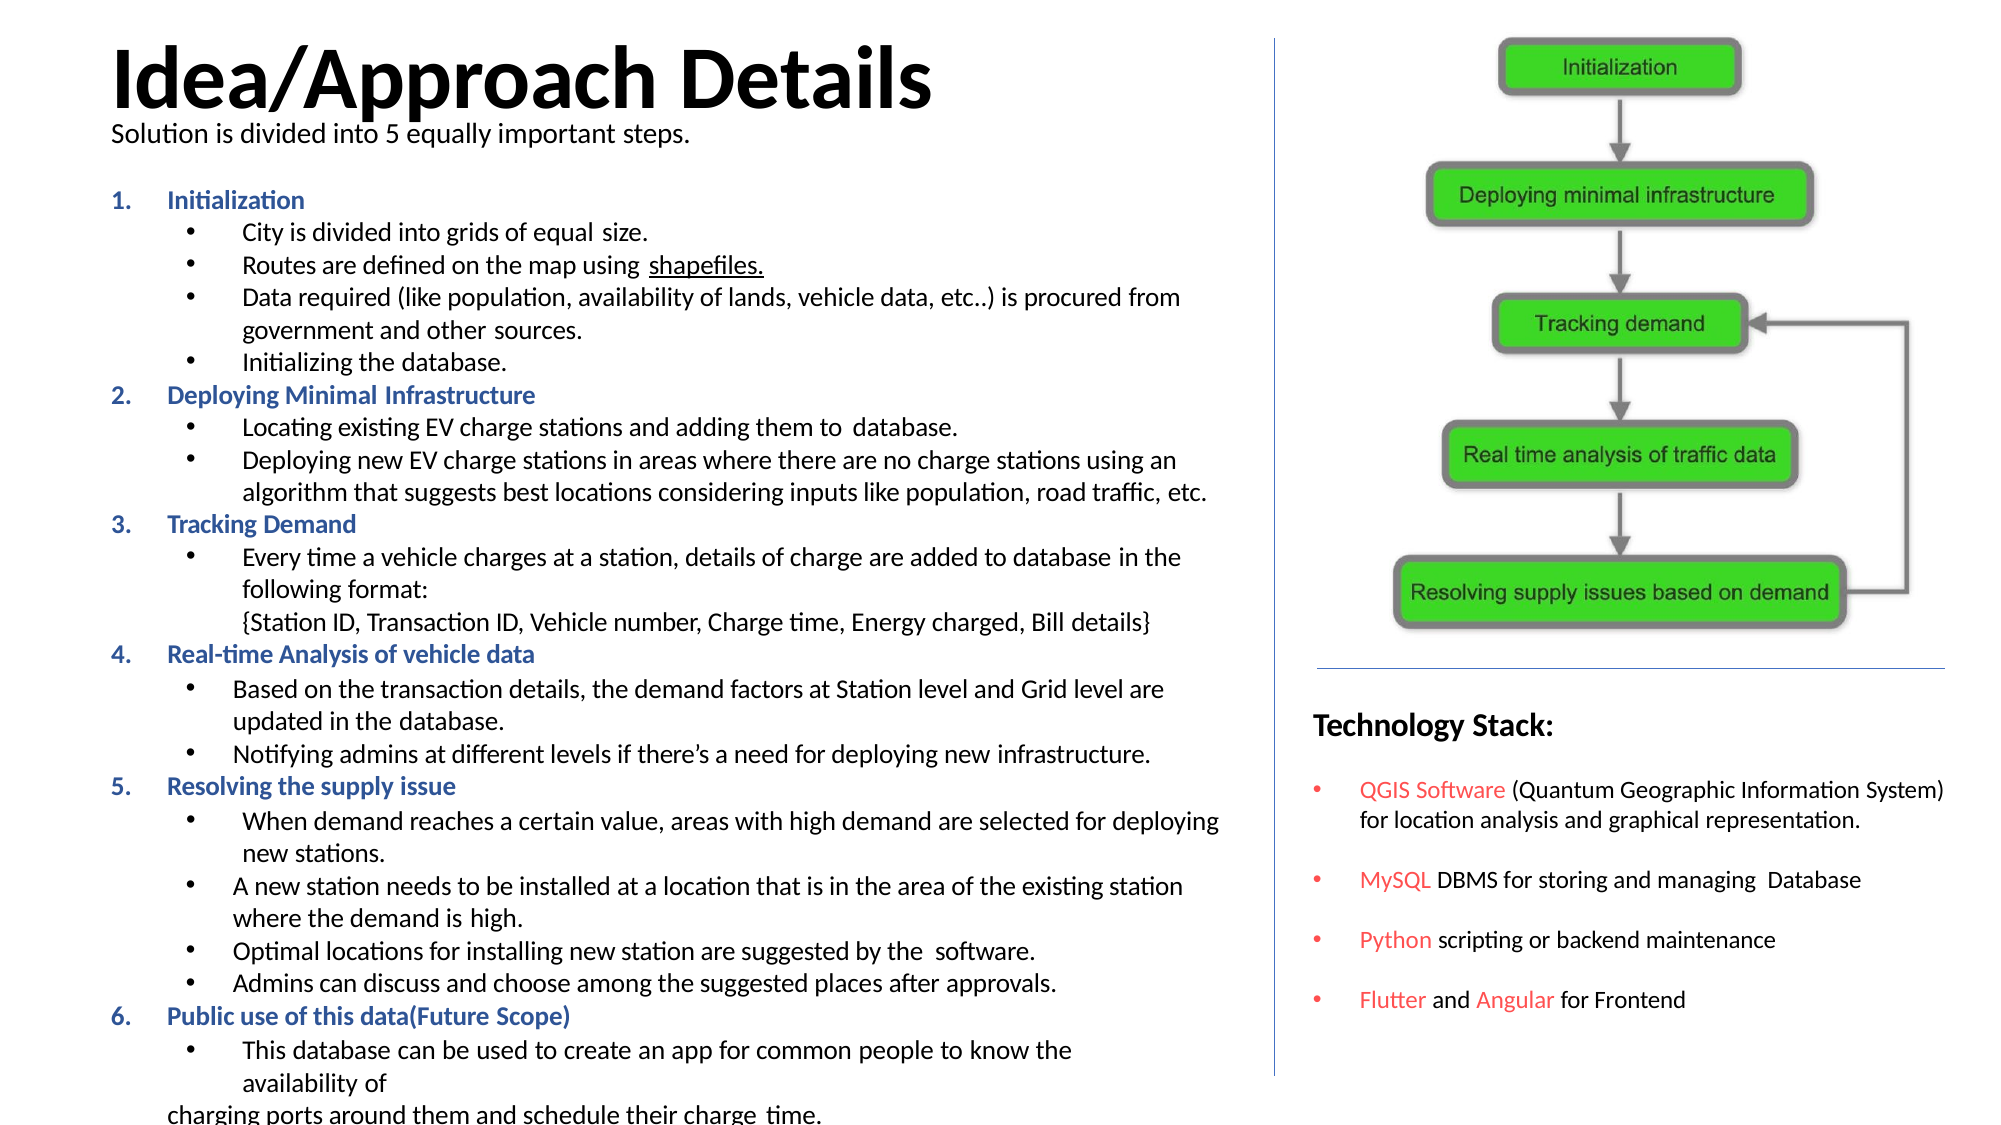

# Idea/Approach Details

Solution is divided into 5 equally important steps.

Initialization
City is divided into grids of equal size.
Routes are defined on the map using shapefiles.
Data required (like population, availability of lands, vehicle data, etc..) is procured from government and other sources.
Initializing the database.
Deploying Minimal Infrastructure
Locating existing EV charge stations and adding them to database.
Deploying new EV charge stations in areas where there are no charge stations using an  algorithm that suggests best locations considering inputs like population, road traffic, etc.
Tracking Demand
Every time a vehicle charges at a station, details of charge are added to database in the
following format:
{Station ID, Transaction ID, Vehicle number, Charge time, Energy charged, Bill details}
Real-time Analysis of vehicle data
Based on the transaction details, the demand factors at Station level and Grid level are updated in the database.
Notifying admins at different levels if there’s a need for deploying new infrastructure.
Resolving the supply issue
When demand reaches a certain value, areas with high demand are selected for deploying new stations.
A new station needs to be installed at a location that is in the area of the existing station  where the demand is high.
Optimal locations for installing new station are suggested by the software.
Admins can discuss and choose among the suggested places after approvals.
Public use of this data(Future Scope)
This database can be used to create an app for common people to know the availability of
charging ports around them and schedule their charge time.

Technology Stack:
QGIS Software (Quantum Geographic Information System)  for location analysis and graphical representation.
MySQL DBMS for storing and managing  Database
Python scripting or backend maintenance
Flutter and Angular for Frontend